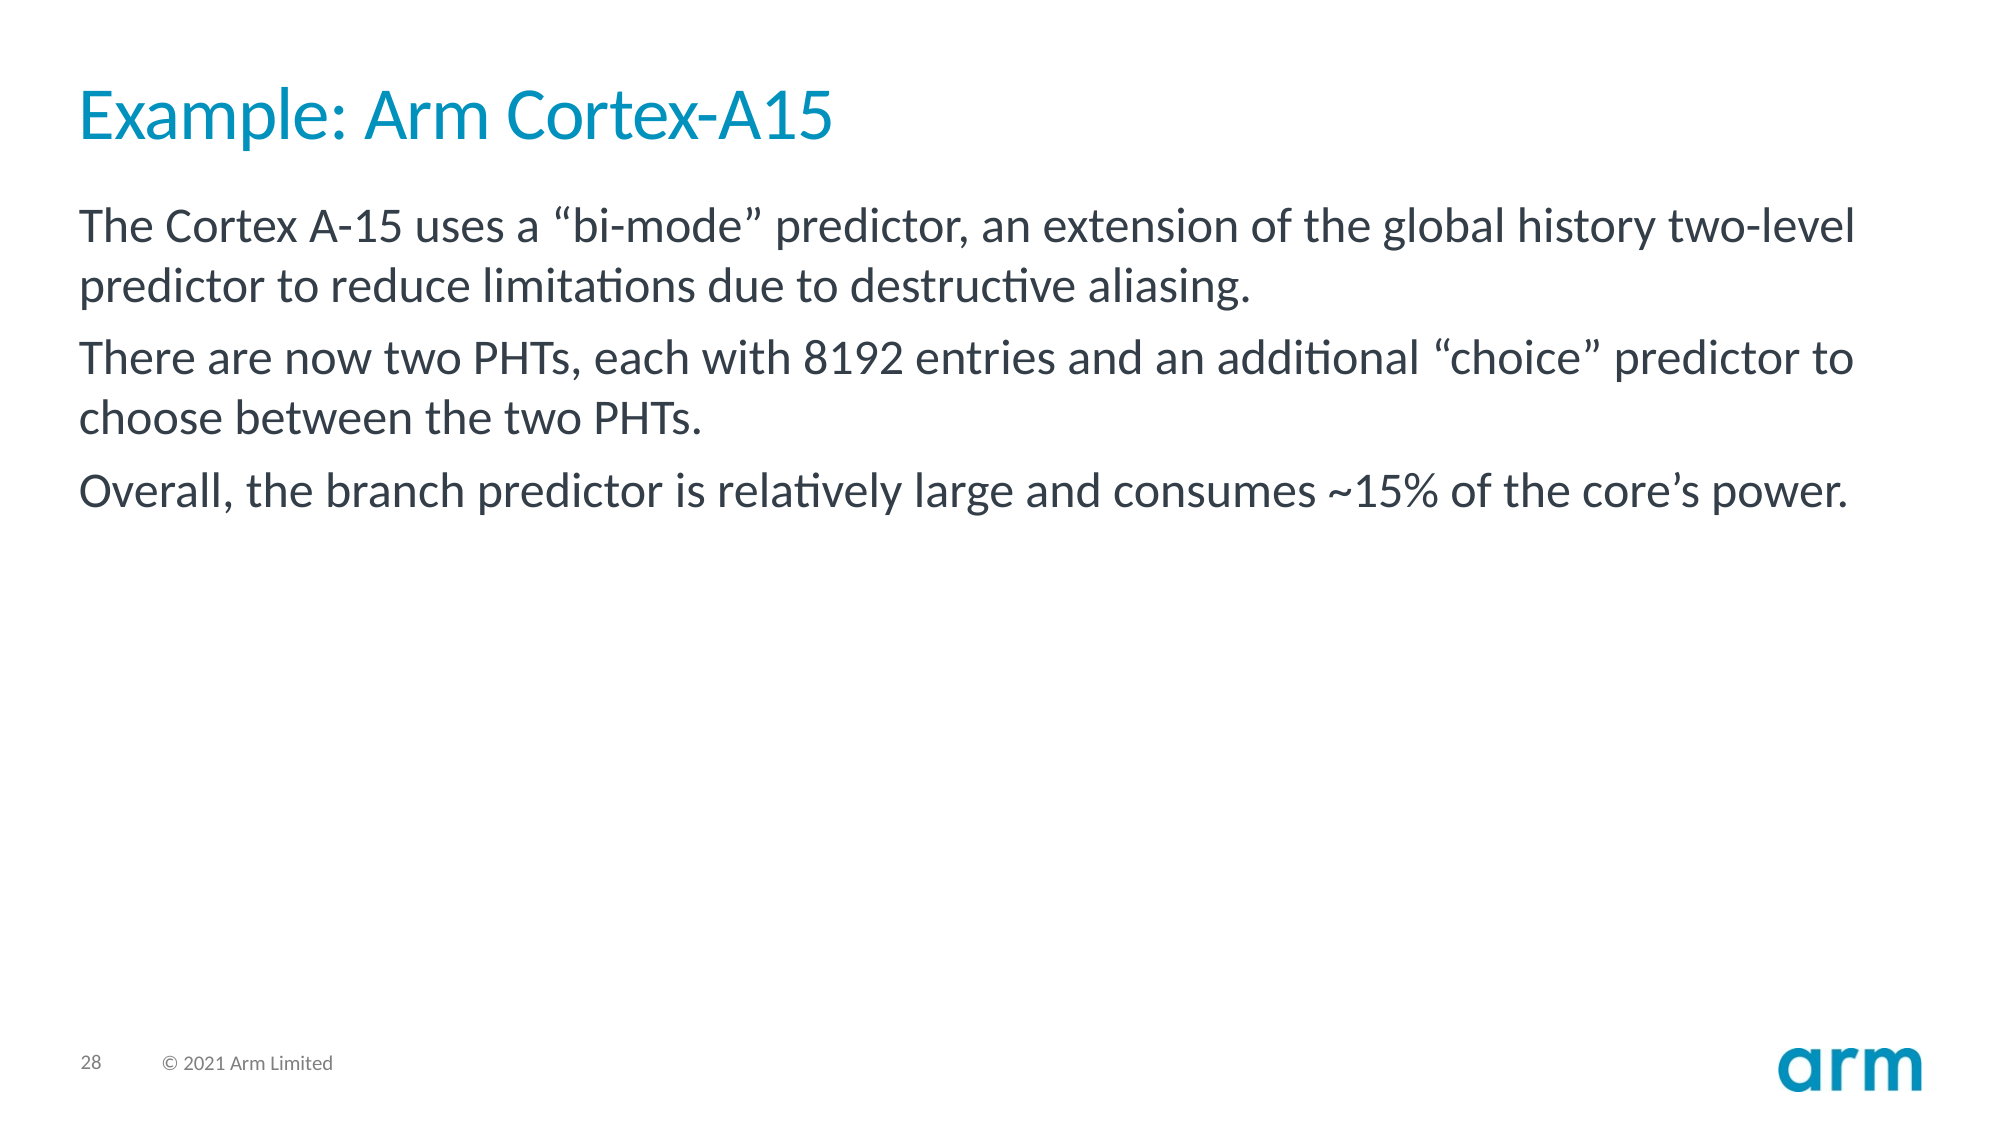

# Example: Arm Cortex-A15
The Cortex A-15 uses a “bi-mode” predictor, an extension of the global history two-level predictor to reduce limitations due to destructive aliasing.
There are now two PHTs, each with 8192 entries and an additional “choice” predictor to choose between the two PHTs.
Overall, the branch predictor is relatively large and consumes ~15% of the core’s power.